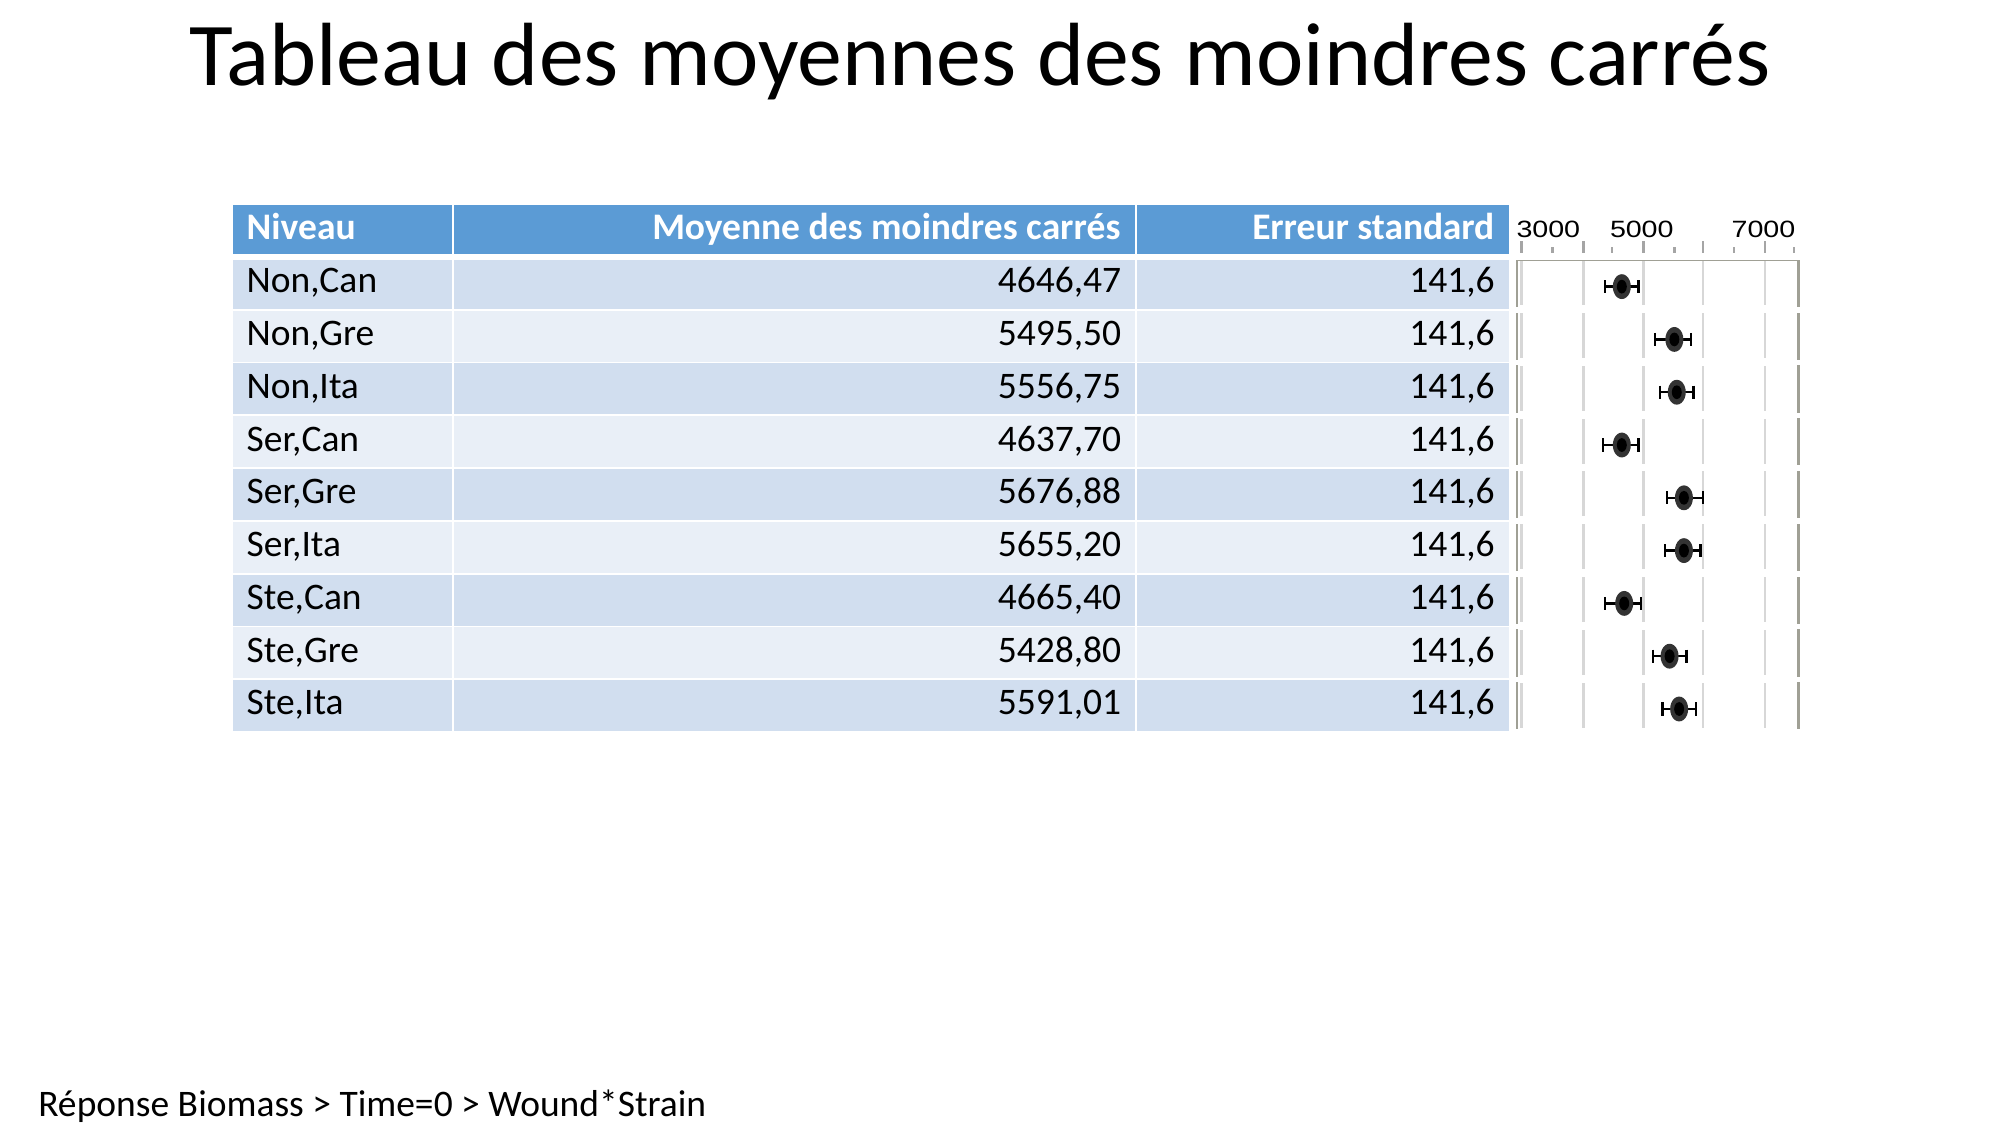

# Tableau des moyennes des moindres carrés
| Niveau | Moyenne des moindres carrés | Erreur standard |  |
| --- | --- | --- | --- |
| Non,Can | 4646,47 | 141,6 |  |
| Non,Gre | 5495,50 | 141,6 |  |
| Non,Ita | 5556,75 | 141,6 |  |
| Ser,Can | 4637,70 | 141,6 |  |
| Ser,Gre | 5676,88 | 141,6 |  |
| Ser,Ita | 5655,20 | 141,6 |  |
| Ste,Can | 4665,40 | 141,6 |  |
| Ste,Gre | 5428,80 | 141,6 |  |
| Ste,Ita | 5591,01 | 141,6 |  |
Réponse Biomass > Time=0 > Wound*Strain